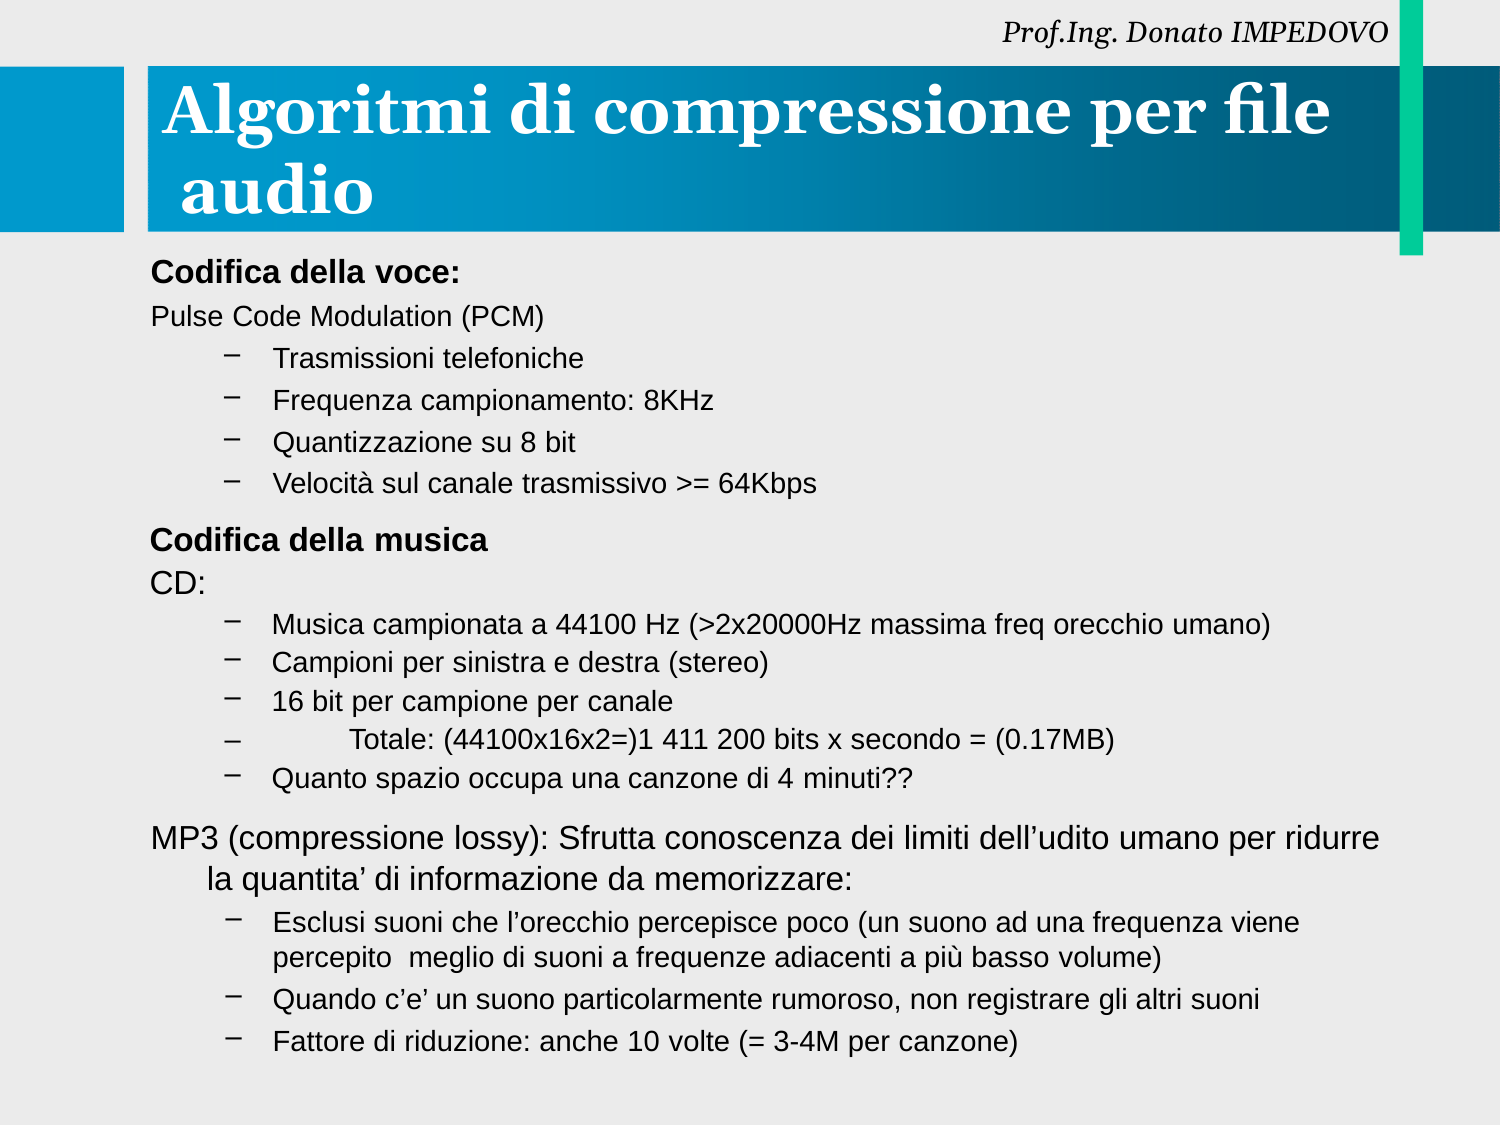

Prof.Ing. Donato IMPEDOVO
# Algoritmi di compressione per file  audio

Codifica della voce:
Pulse Code Modulation (PCM)
Trasmissioni telefoniche
Frequenza campionamento: 8KHz
Quantizzazione su 8 bit
Velocità sul canale trasmissivo >= 64Kbps
Codifica della musica
CD:
Musica campionata a 44100 Hz (>2x20000Hz massima freq orecchio umano)
Campioni per sinistra e destra (stereo)
16 bit per campione per canale
–	Totale: (44100x16x2=)1 411 200 bits x secondo = (0.17MB)
Quanto spazio occupa una canzone di 4 minuti??
MP3 (compressione lossy): Sfrutta conoscenza dei limiti dell’udito umano per ridurre  la quantita’ di informazione da memorizzare:
Esclusi suoni che l’orecchio percepisce poco (un suono ad una frequenza viene percepito  meglio di suoni a frequenze adiacenti a più basso volume)
Quando c’e’ un suono particolarmente rumoroso, non registrare gli altri suoni
Fattore di riduzione: anche 10 volte (= 3-4M per canzone)